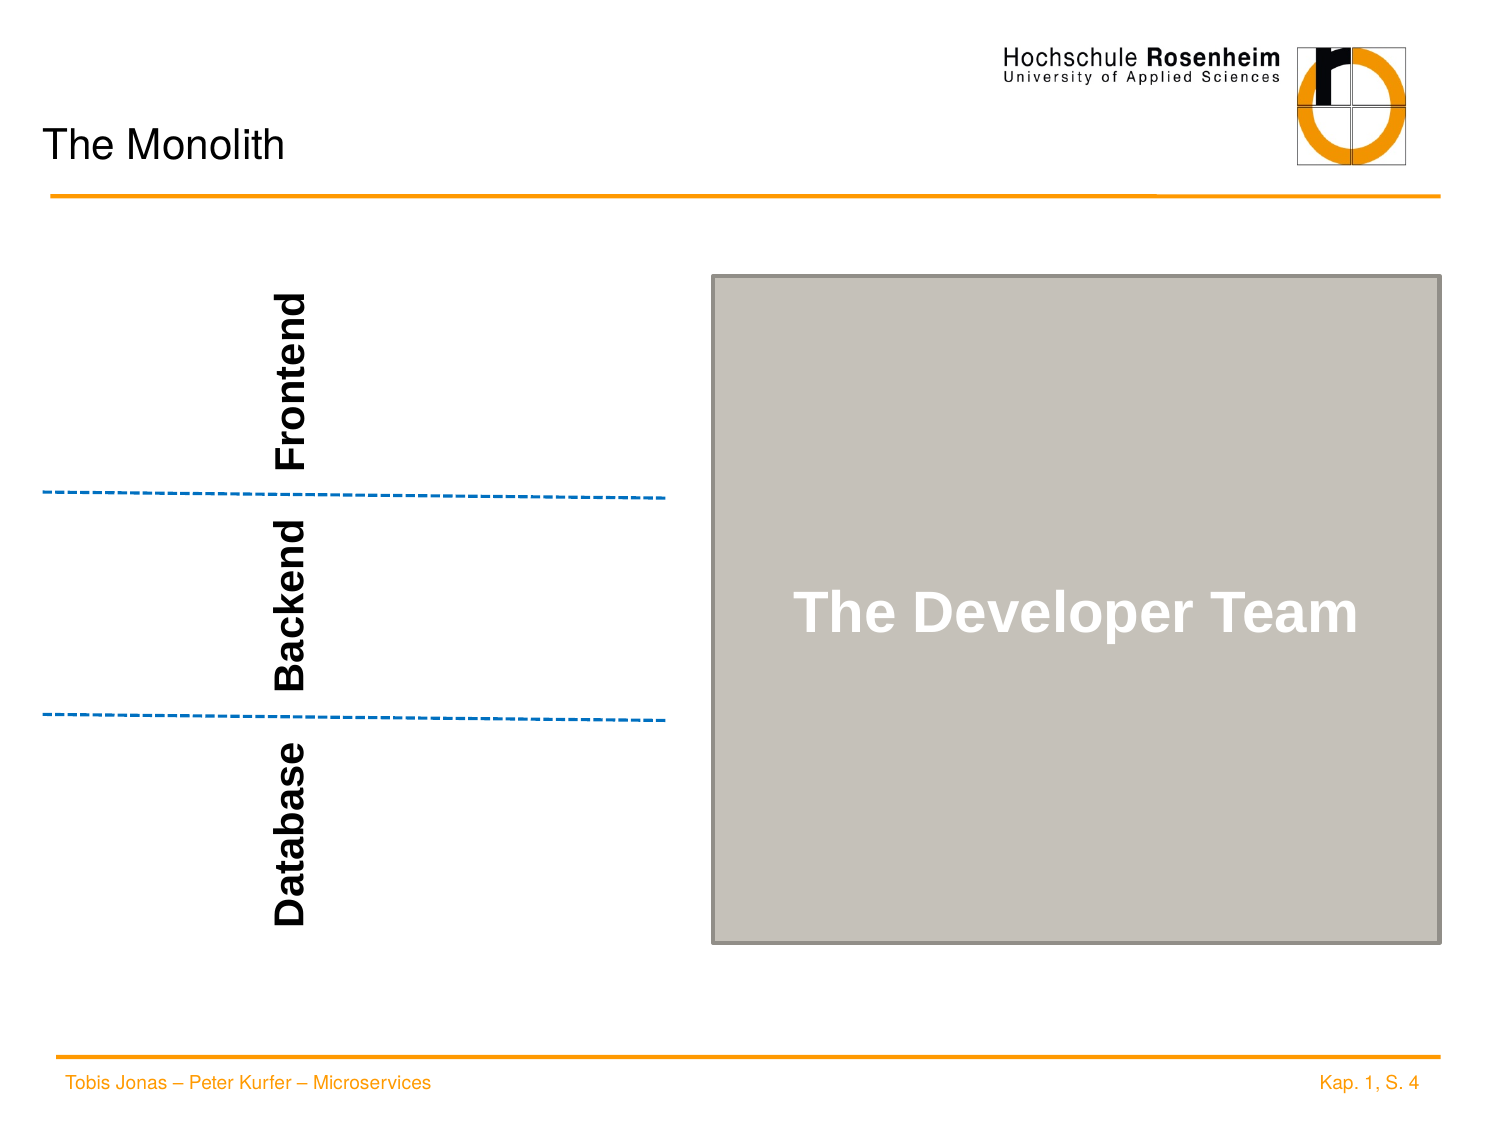

# The Monolith
The Developer Team
Frontend
Backend
Database